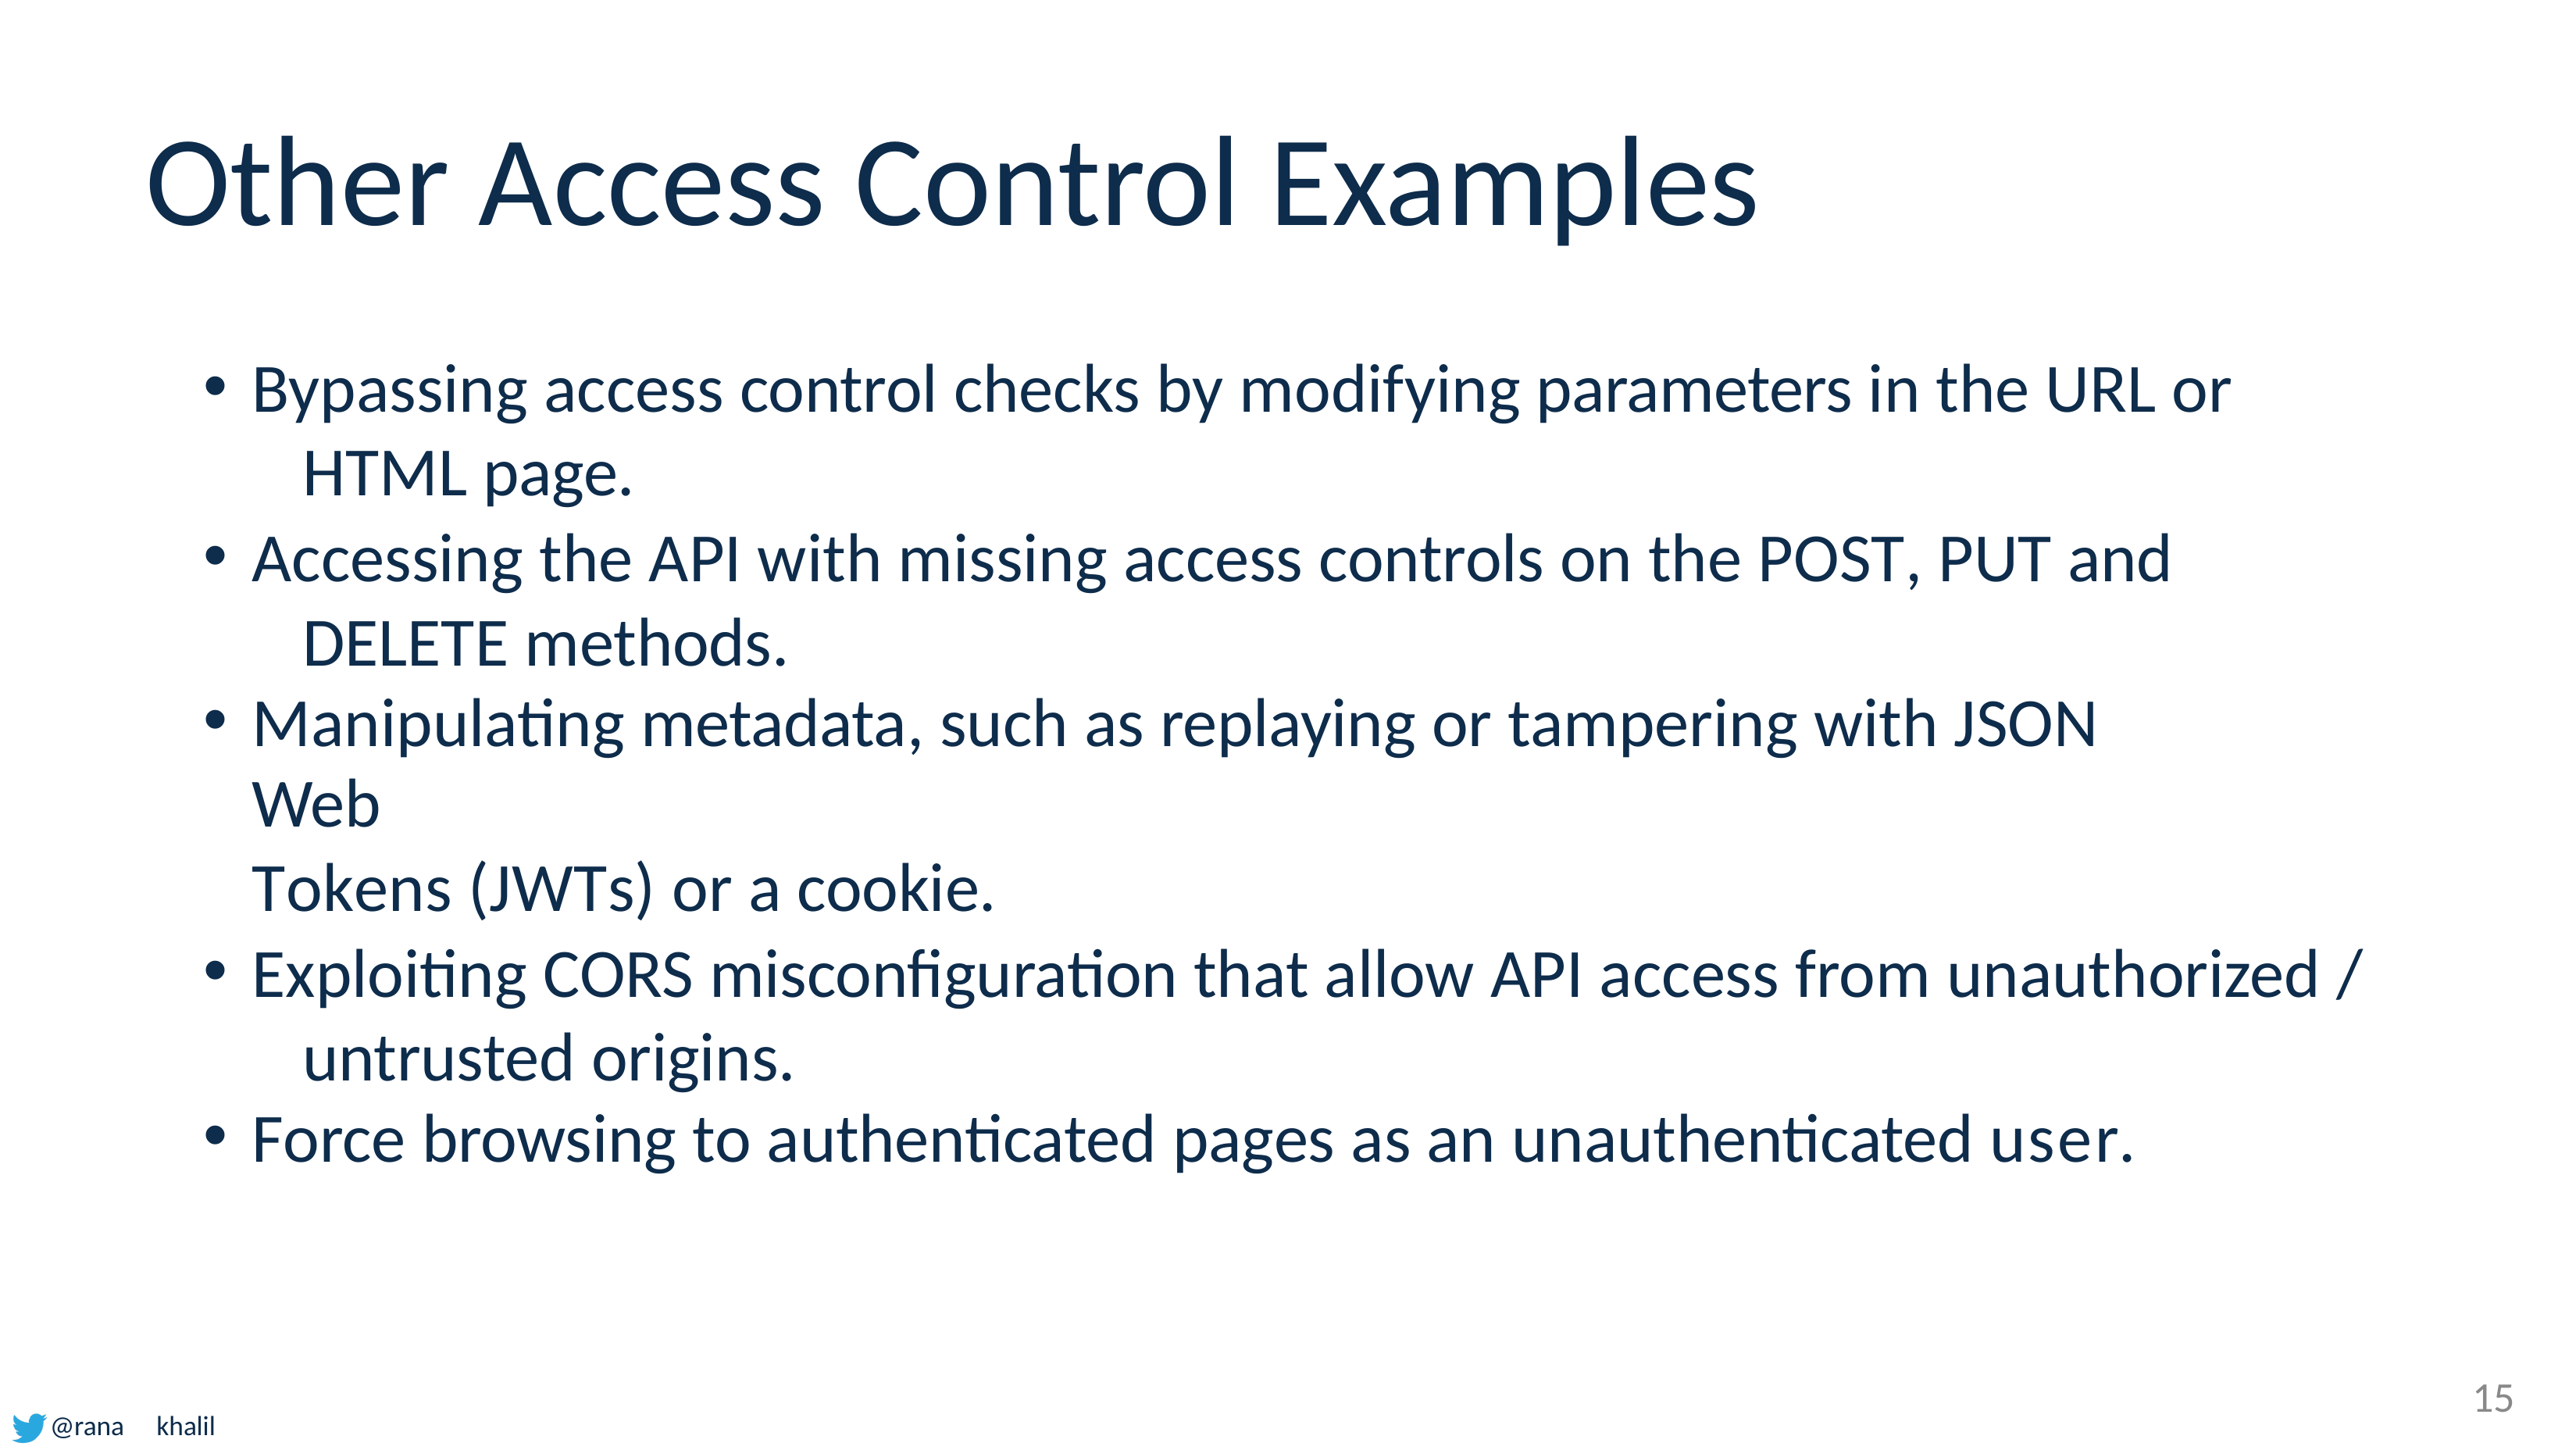

# Other Access Control Examples
Bypassing access control checks by modifying parameters in the URL or 	HTML page.
Accessing the API with missing access controls on the POST, PUT and 	DELETE methods.
Manipulating metadata, such as replaying or tampering with JSON Web
Tokens (JWTs) or a cookie.
Exploiting CORS misconfiguration that allow API access from unauthorized / 	untrusted origins.
Force browsing to authenticated pages as an unauthenticated user.
15
@rana	khalil